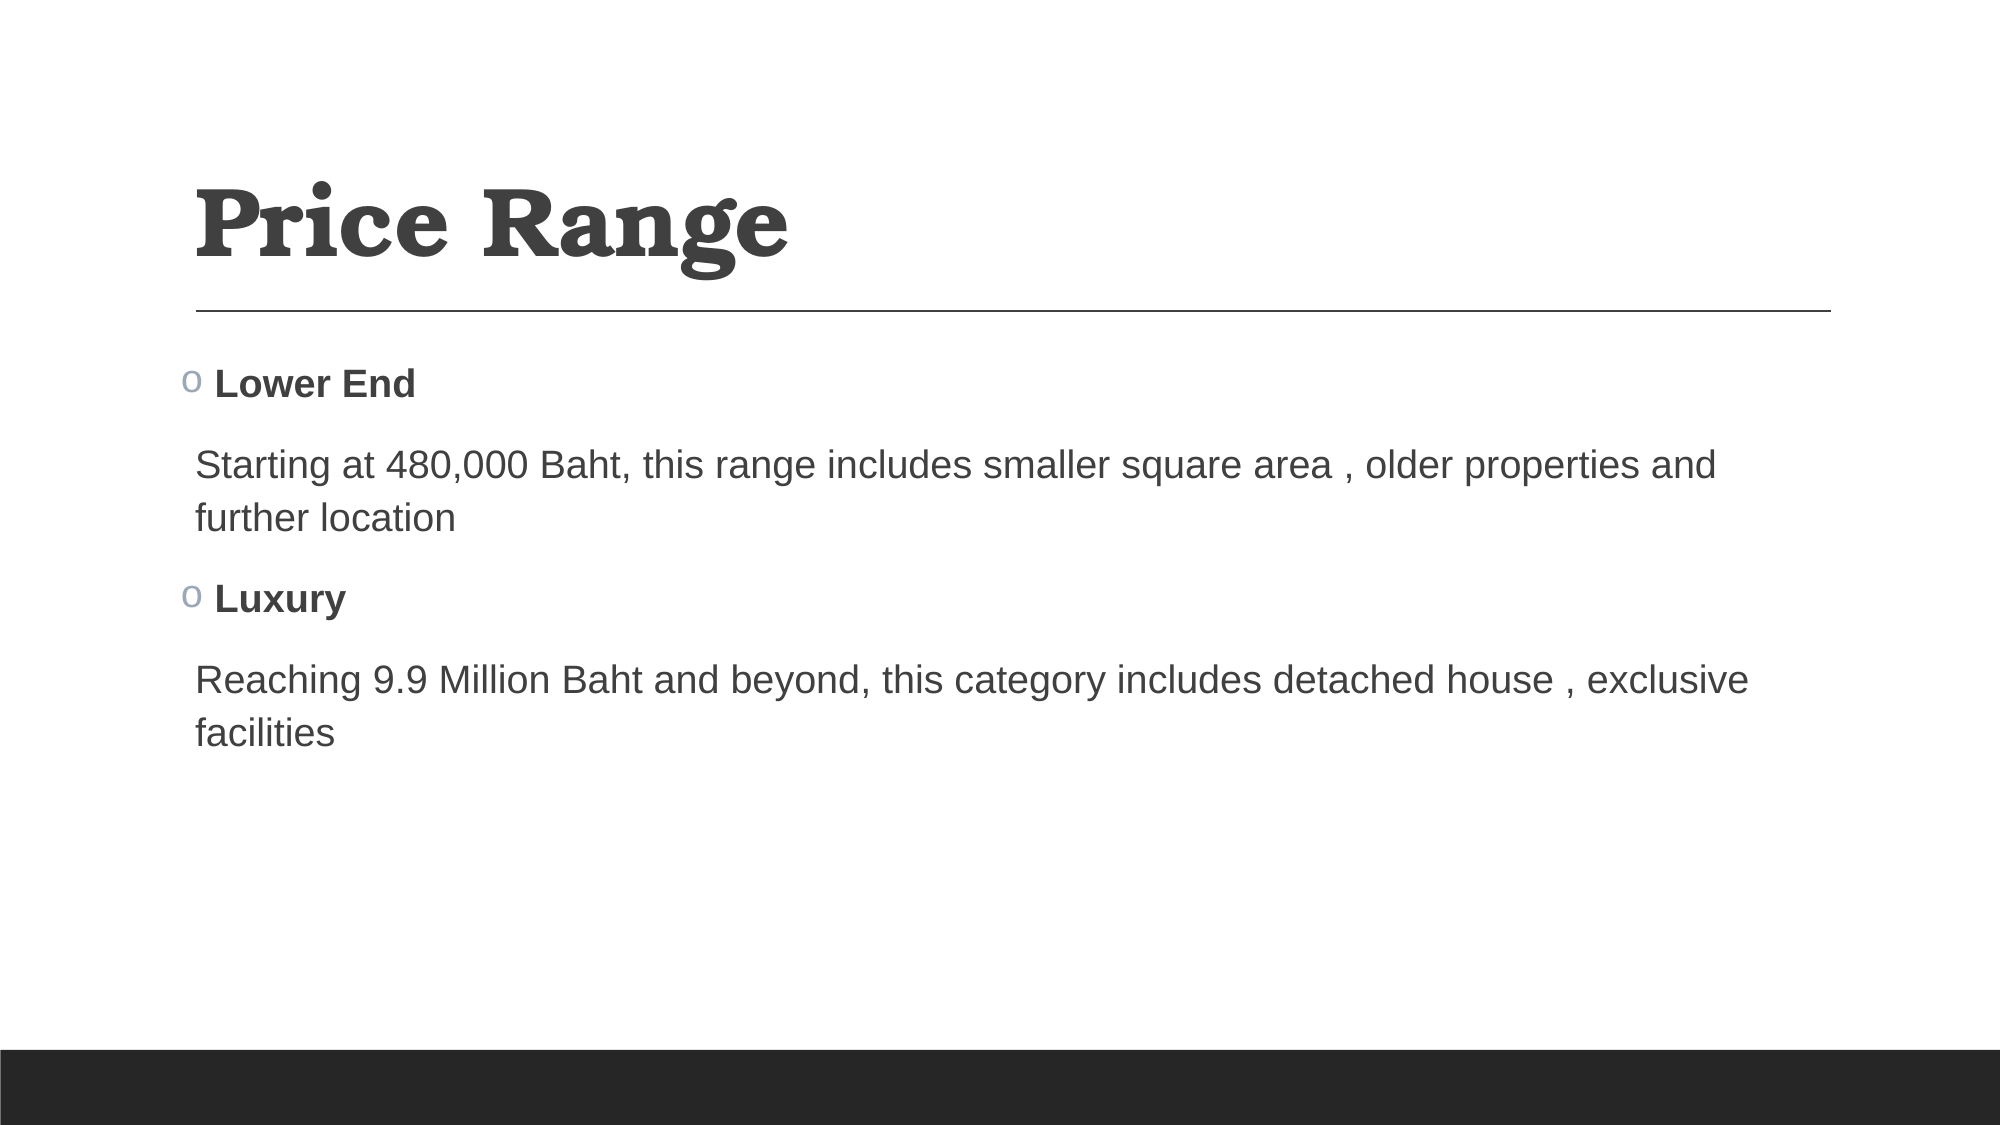

# Price Range
 Lower End
Starting at 480,000 Baht, this range includes smaller square area , older properties and further location
 Luxury
Reaching 9.9 Million Baht and beyond, this category includes detached house , exclusive facilities